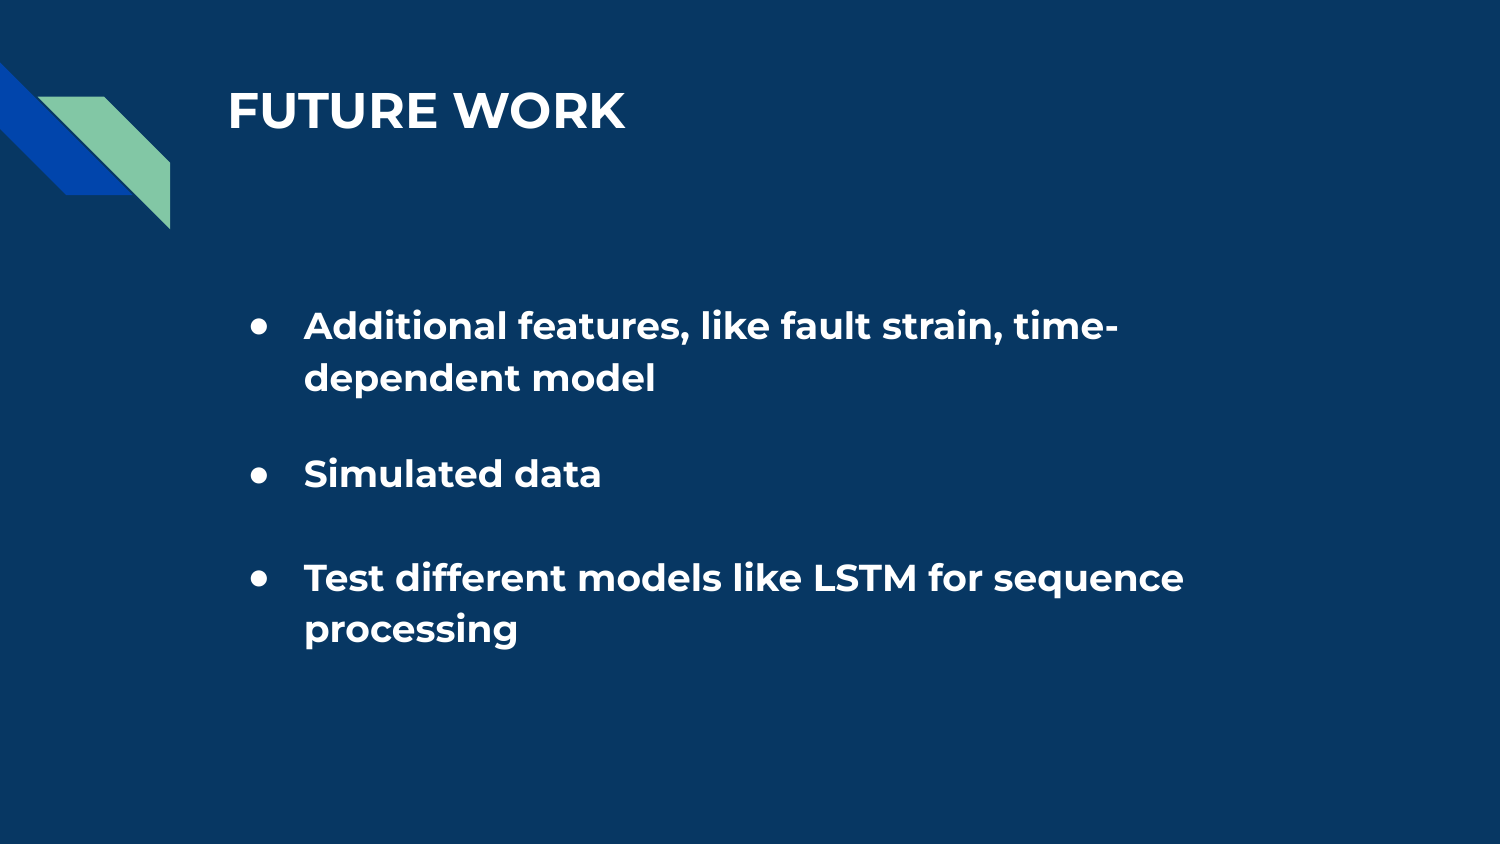

# FUTURE WORK
Additional features, like fault strain, time-dependent model
Simulated data
Test different models like LSTM for sequence processing